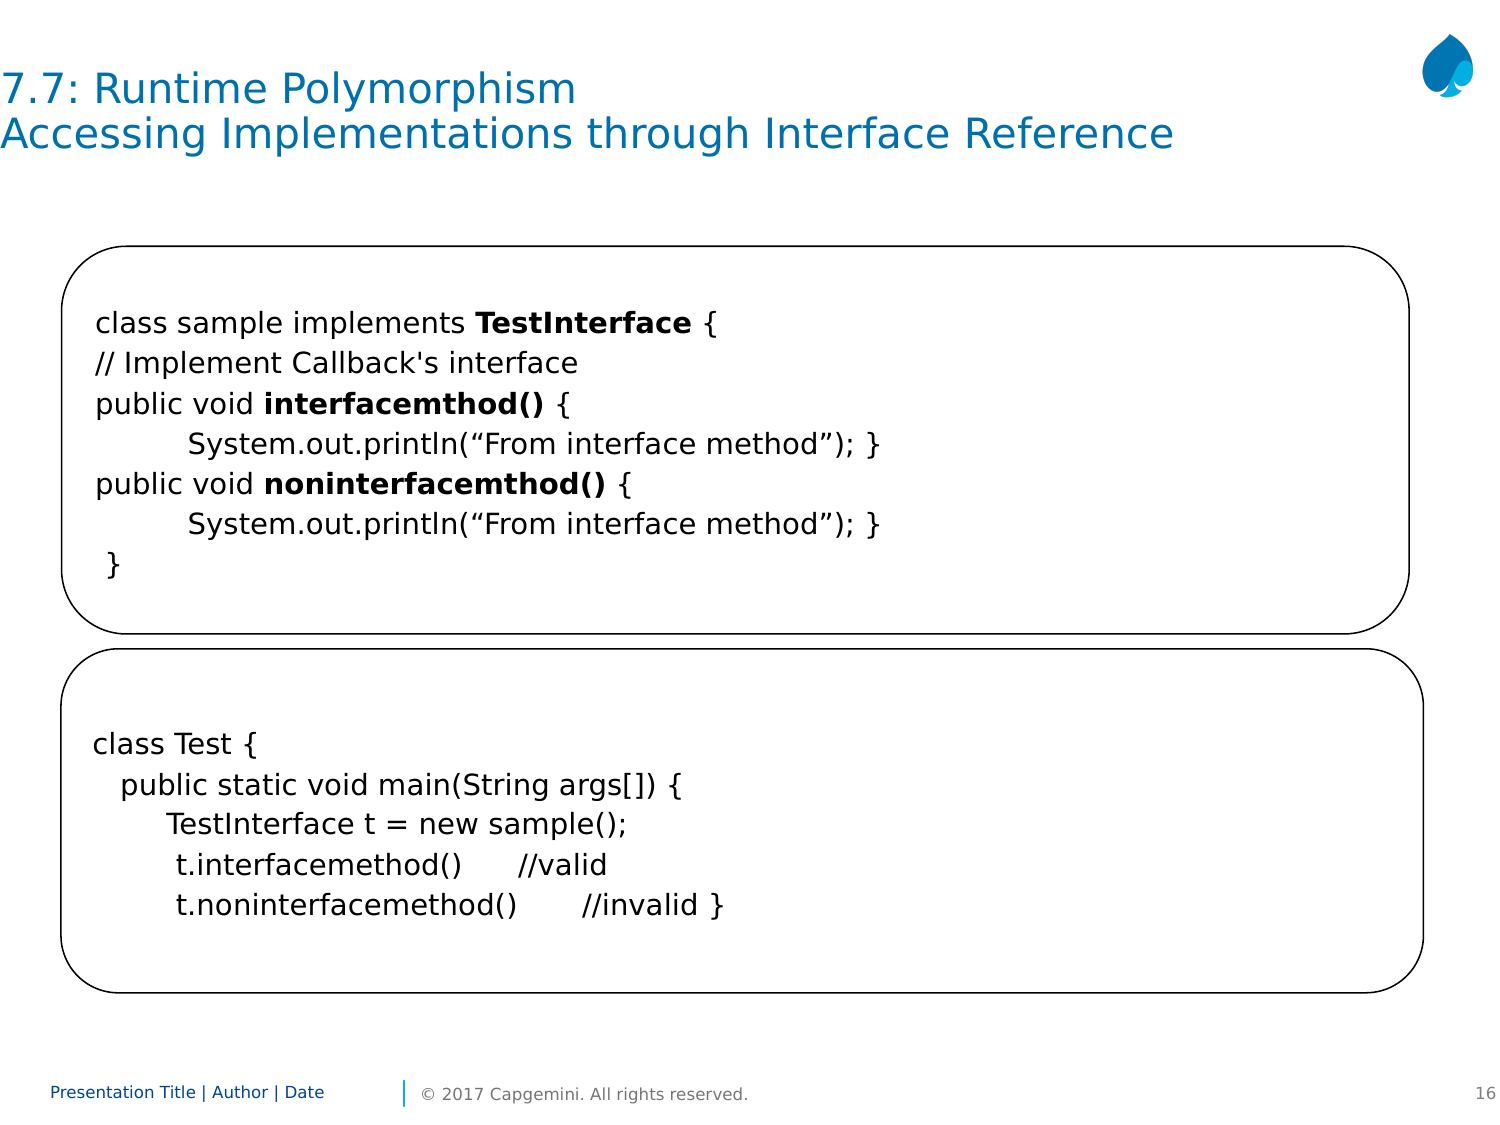

7.7: Runtime Polymorphism
Accessing Implementations through Interface Reference
class sample implements TestInterface {
// Implement Callback's interface
public void interfacemthod() {
          System.out.println(“From interface method”); }
public void noninterfacemthod() {
          System.out.println(“From interface method”); }
 }
class Test {
   public static void main(String args[]) {
        TestInterface t = new sample();
         t.interfacemethod()      //valid
         t.noninterfacemethod()       //invalid }